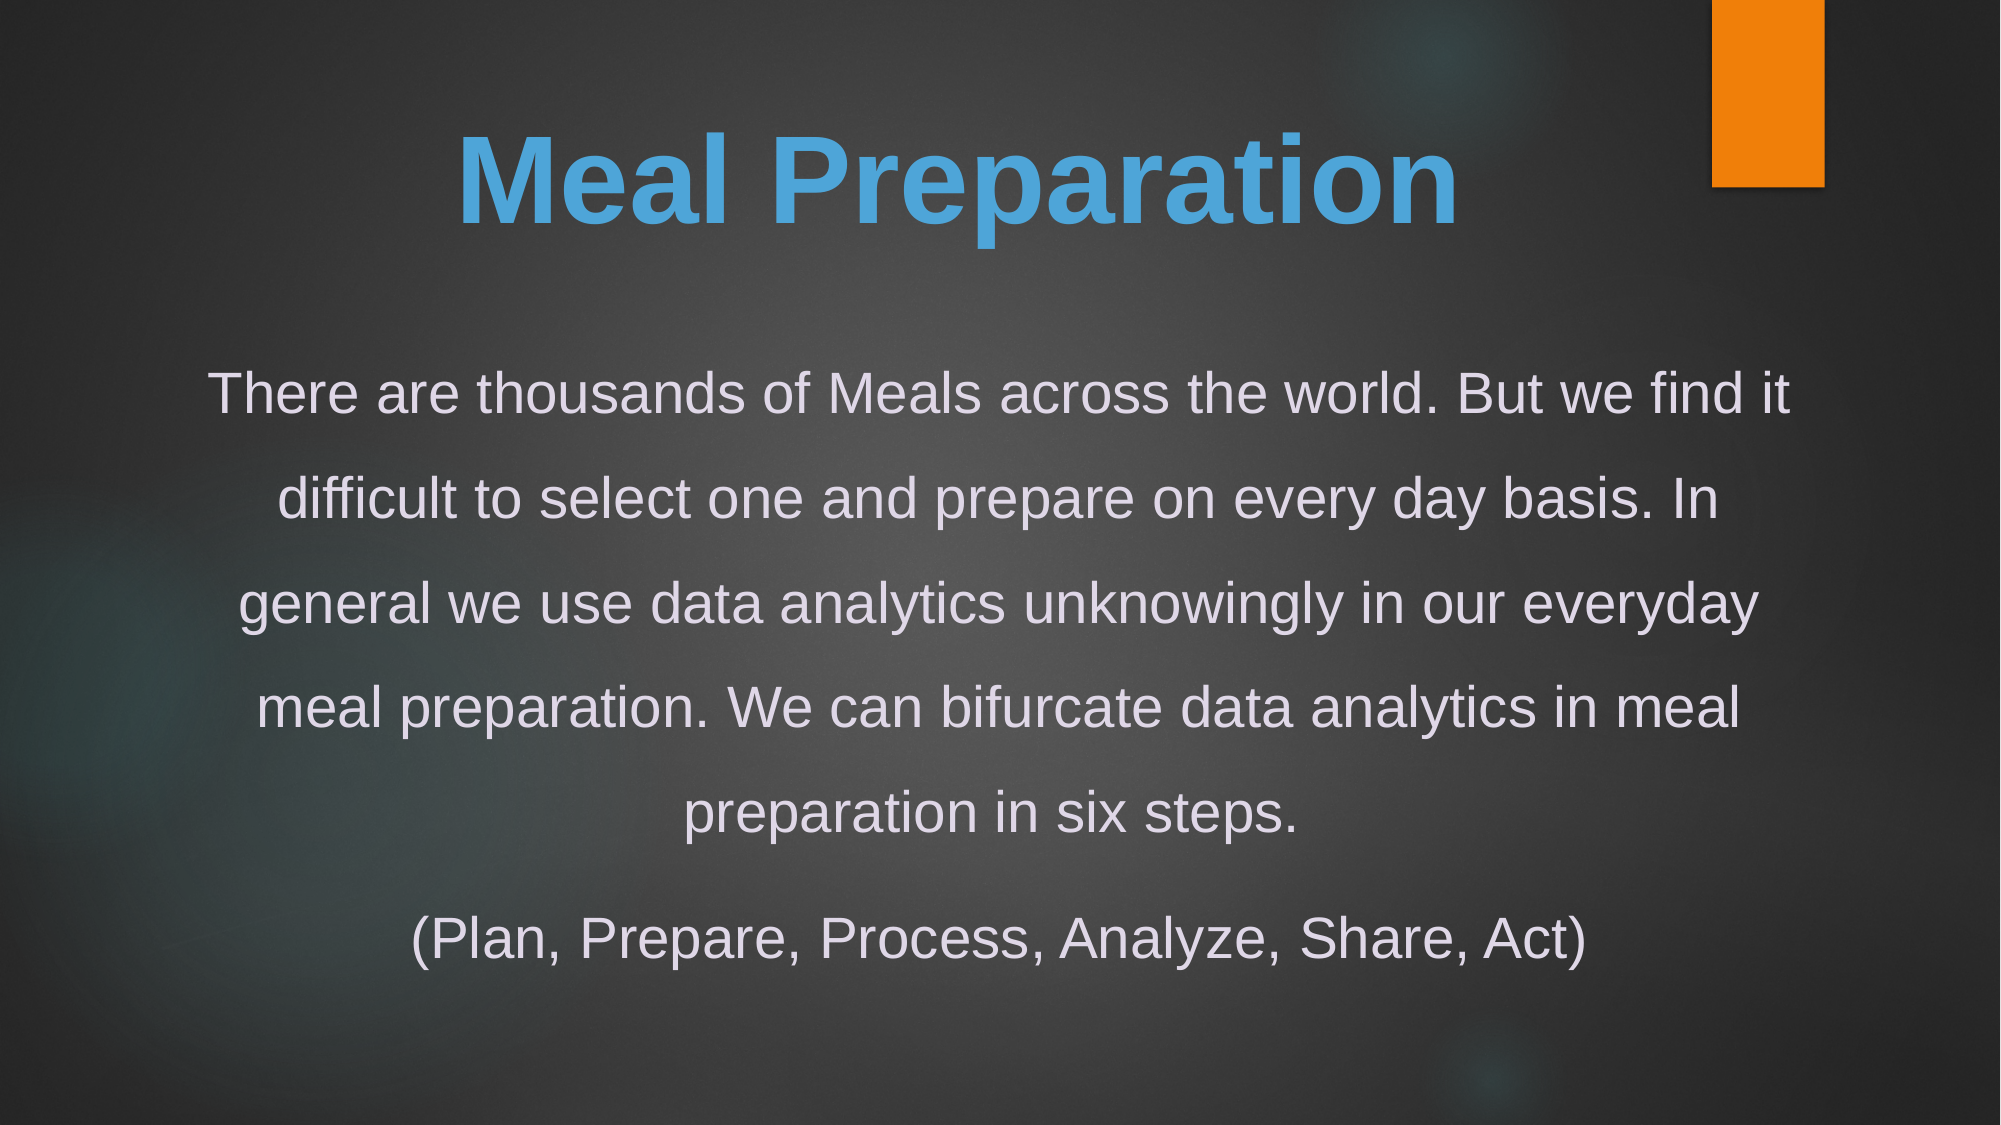

# Meal Preparation
There are thousands of Meals across the world. But we find it difficult to select one and prepare on every day basis. In general we use data analytics unknowingly in our everyday meal preparation. We can bifurcate data analytics in meal preparation in six steps.
(Plan, Prepare, Process, Analyze, Share, Act)